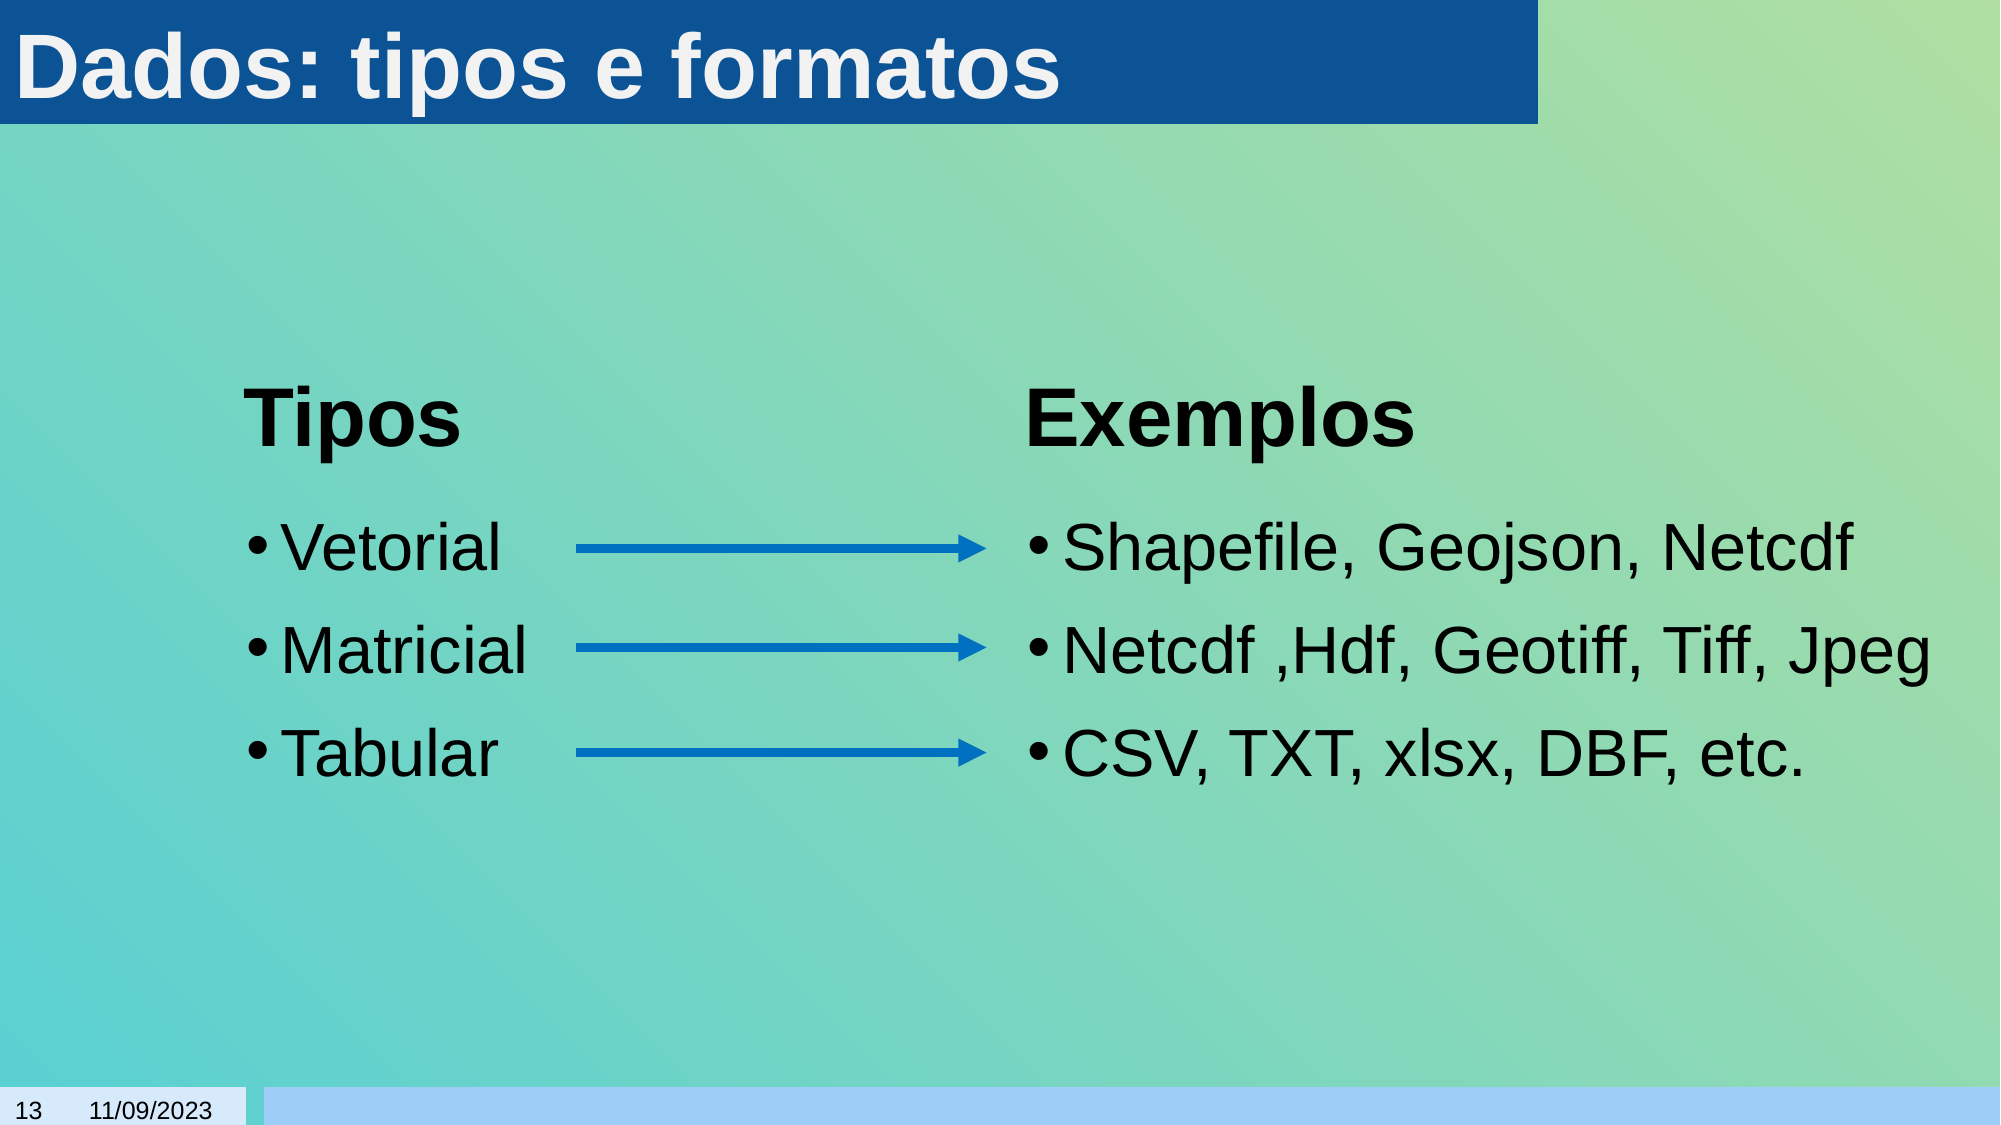

Dados: tipos e formatos

Tipos
Exemplos
Vetorial
Matricial
Tabular
Shapefile, Geojson, Netcdf
Netcdf ,Hdf, Geotiff, Tiff, Jpeg
CSV, TXT, xlsx, DBF, etc.
13
11/09/2023